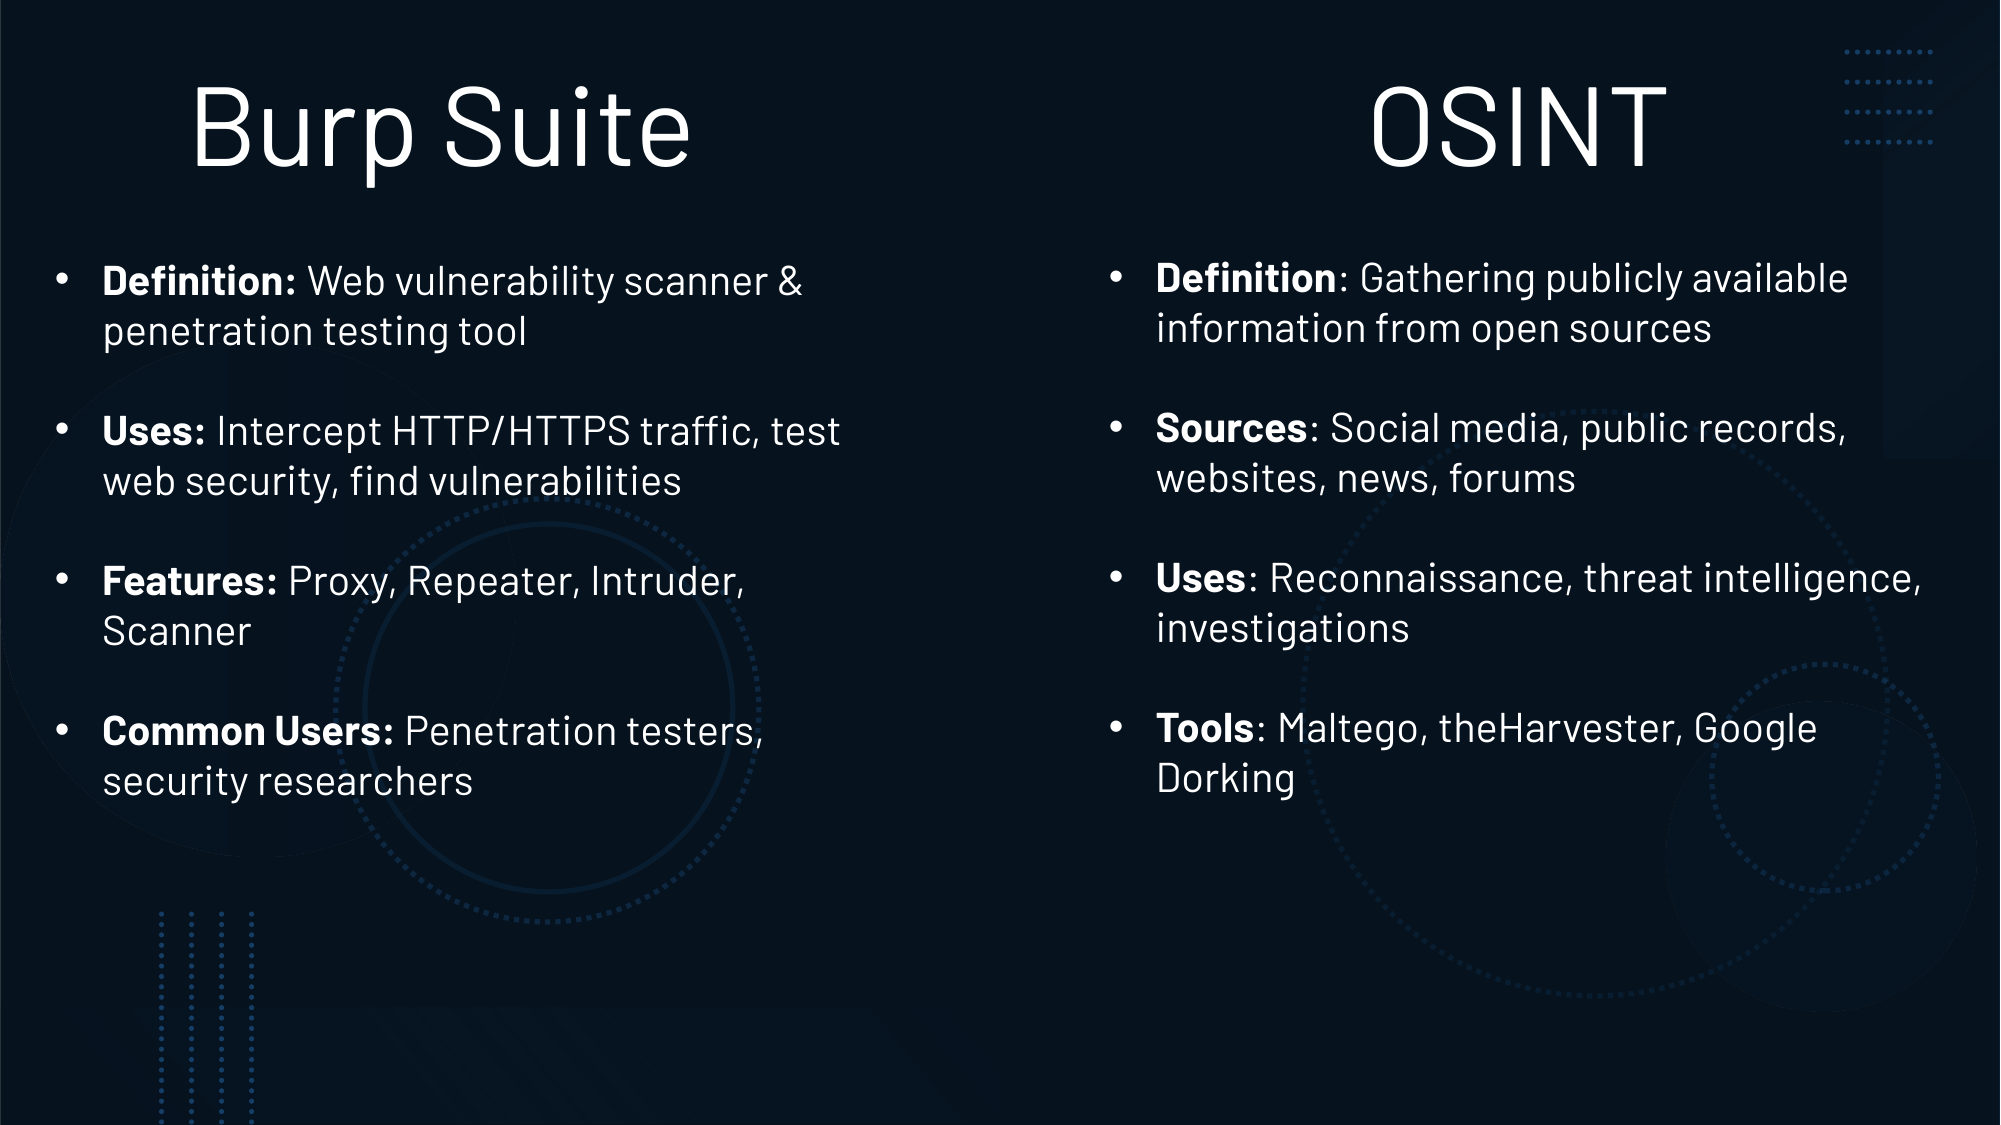

Burp Suite
OSINT

Definition: Gathering publicly available information from open sources

Sources: Social media, public records, websites, news, forums

Uses: Reconnaissance, threat intelligence, investigations

Tools: Maltego, theHarvester, Google Dorking
Definition: Web vulnerability scanner & penetration testing tool

Uses: Intercept HTTP/HTTPS traffic, test web security, find vulnerabilities

Features: Proxy, Repeater, Intruder, Scanner

Common Users: Penetration testers, security researchers